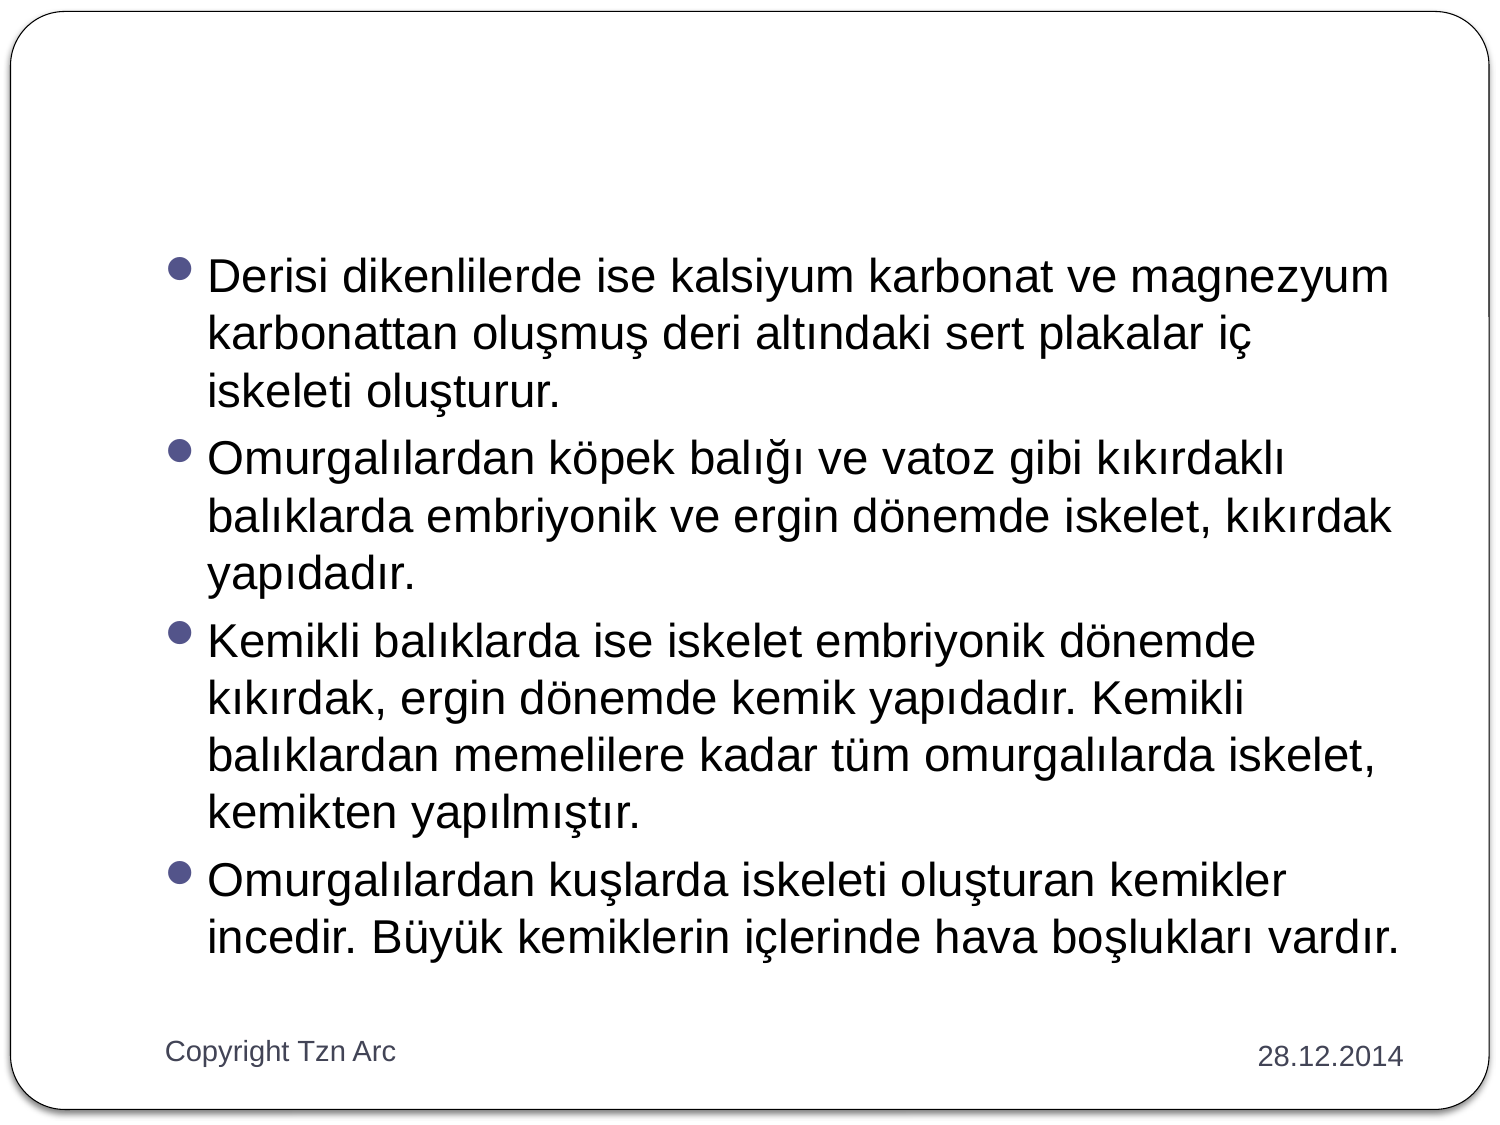

#
Derisi dikenlilerde ise kalsiyum karbonat ve magnezyum karbonattan oluşmuş deri altındaki sert plakalar iç iskeleti oluşturur.
Omurgalılardan köpek balığı ve vatoz gibi kıkırdaklı balıklarda embriyonik ve ergin dönemde iskelet, kıkırdak yapıdadır.
Kemikli balıklarda ise iskelet embriyonik dönemde kıkırdak, ergin dönemde kemik yapıdadır. Kemikli balıklardan memelilere kadar tüm omurgalılarda iskelet, kemikten yapılmıştır.
Omurgalılardan kuşlarda iskeleti oluşturan kemikler incedir. Büyük kemiklerin içlerinde hava boşlukları vardır.

Copyright Tzn Arc
28.12.2014